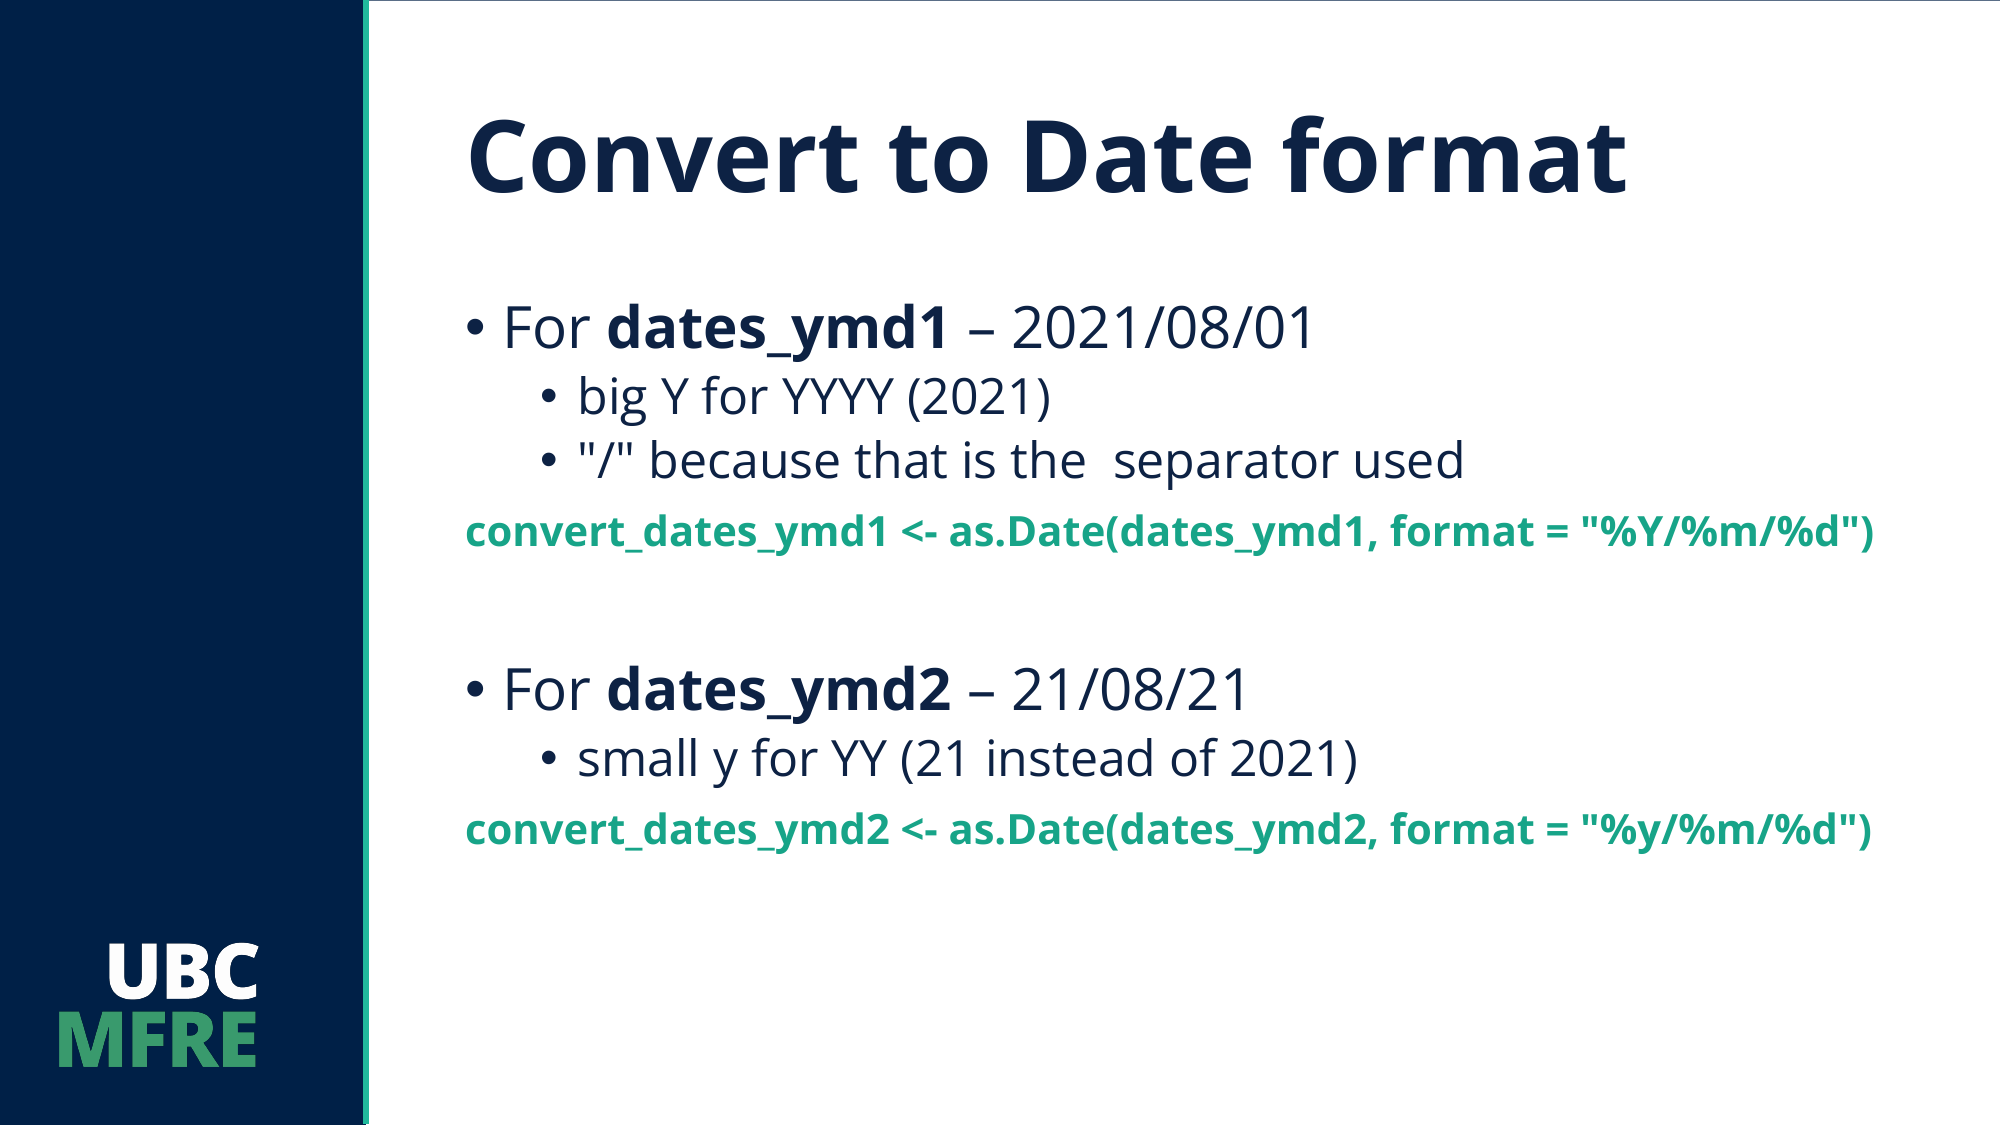

# Convert to Date format
For dates_ymd1 – 2021/08/01
big Y for YYYY (2021)
"/" because that is the  separator used
convert_dates_ymd1 <- as.Date(dates_ymd1, format = "%Y/%m/%d")

For dates_ymd2 – 21/08/21
small y for YY (21 instead of 2021)
convert_dates_ymd2 <- as.Date(dates_ymd2, format = "%y/%m/%d")